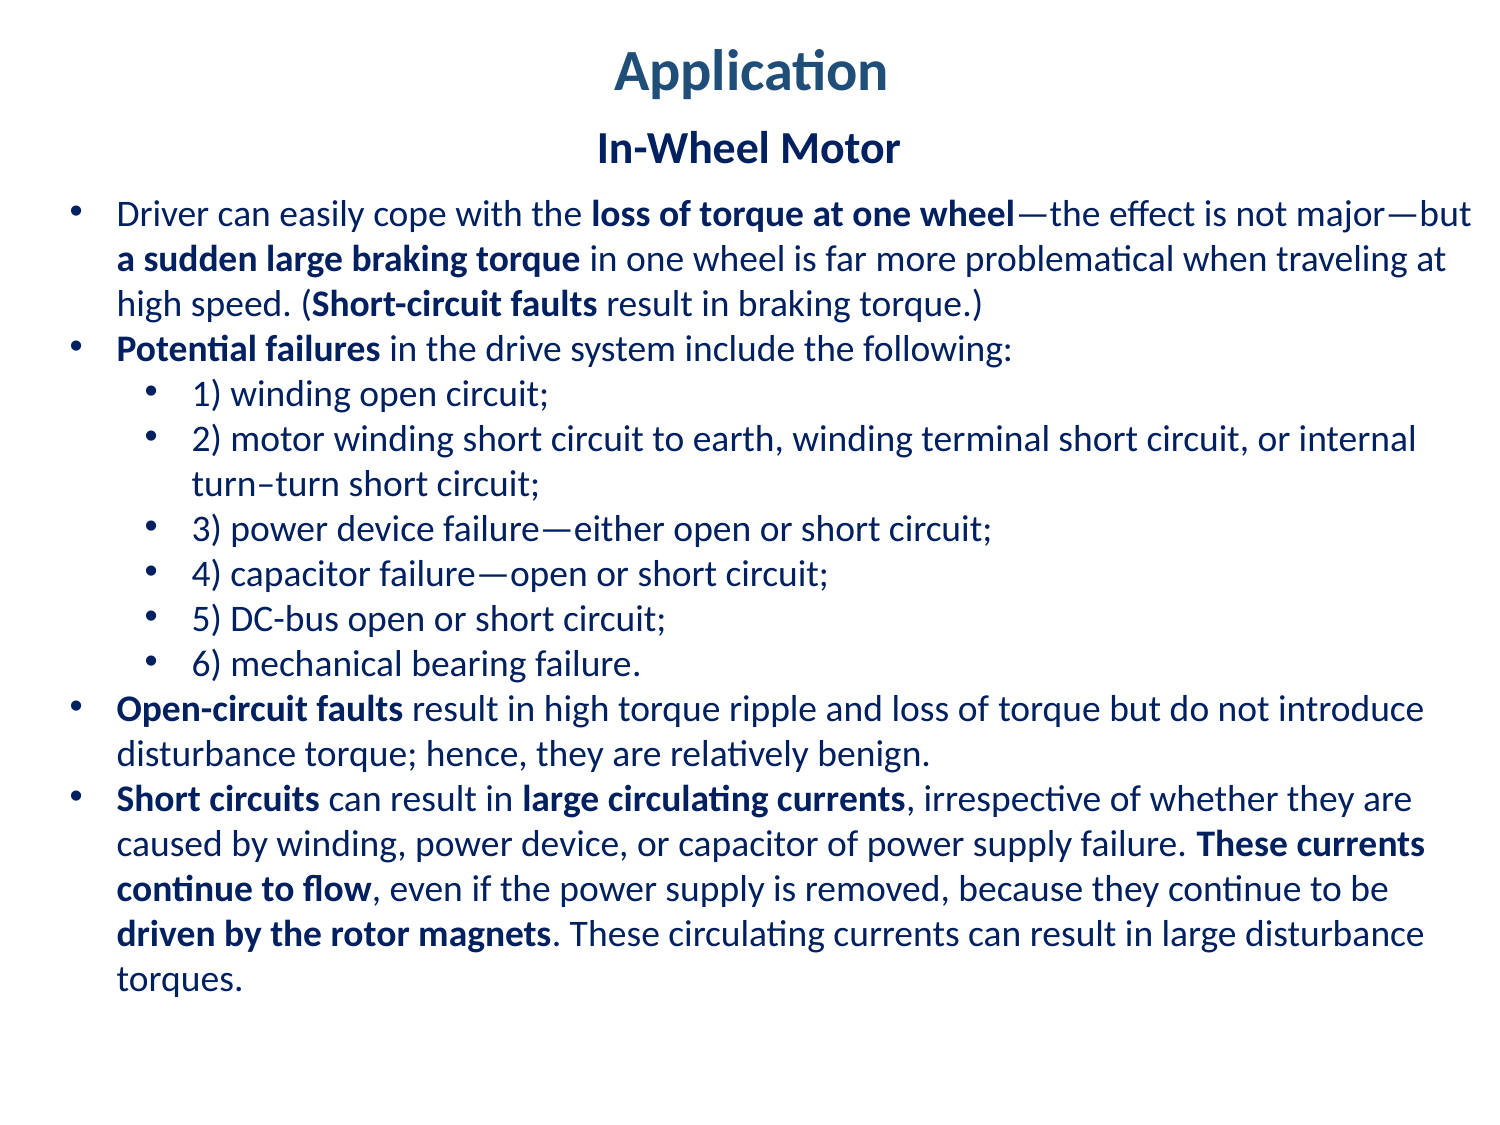

Application
In-Wheel Motor
Driver can easily cope with the loss of torque at one wheel—the effect is not major—but a sudden large braking torque in one wheel is far more problematical when traveling at high speed. (Short-circuit faults result in braking torque.)
Potential failures in the drive system include the following:
1) winding open circuit;
2) motor winding short circuit to earth, winding terminal short circuit, or internal turn–turn short circuit;
3) power device failure—either open or short circuit;
4) capacitor failure—open or short circuit;
5) DC-bus open or short circuit;
6) mechanical bearing failure.
Open-circuit faults result in high torque ripple and loss of torque but do not introduce disturbance torque; hence, they are relatively benign.
Short circuits can result in large circulating currents, irrespective of whether they are caused by winding, power device, or capacitor of power supply failure. These currents continue to flow, even if the power supply is removed, because they continue to be driven by the rotor magnets. These circulating currents can result in large disturbance torques.